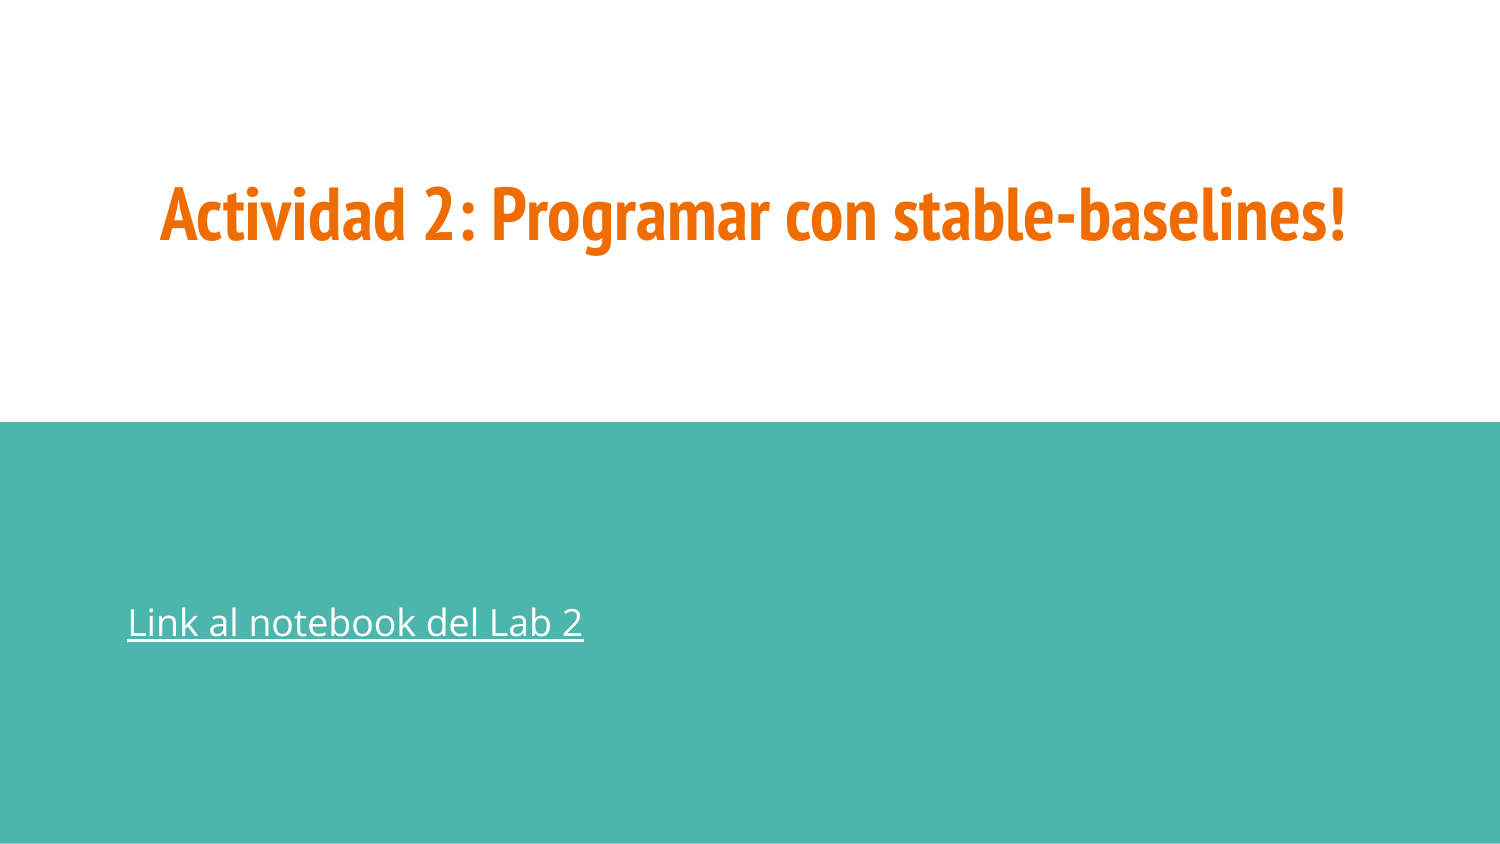

# Actividad 2: Programar con stable-baselines!
Link al notebook del Lab 2